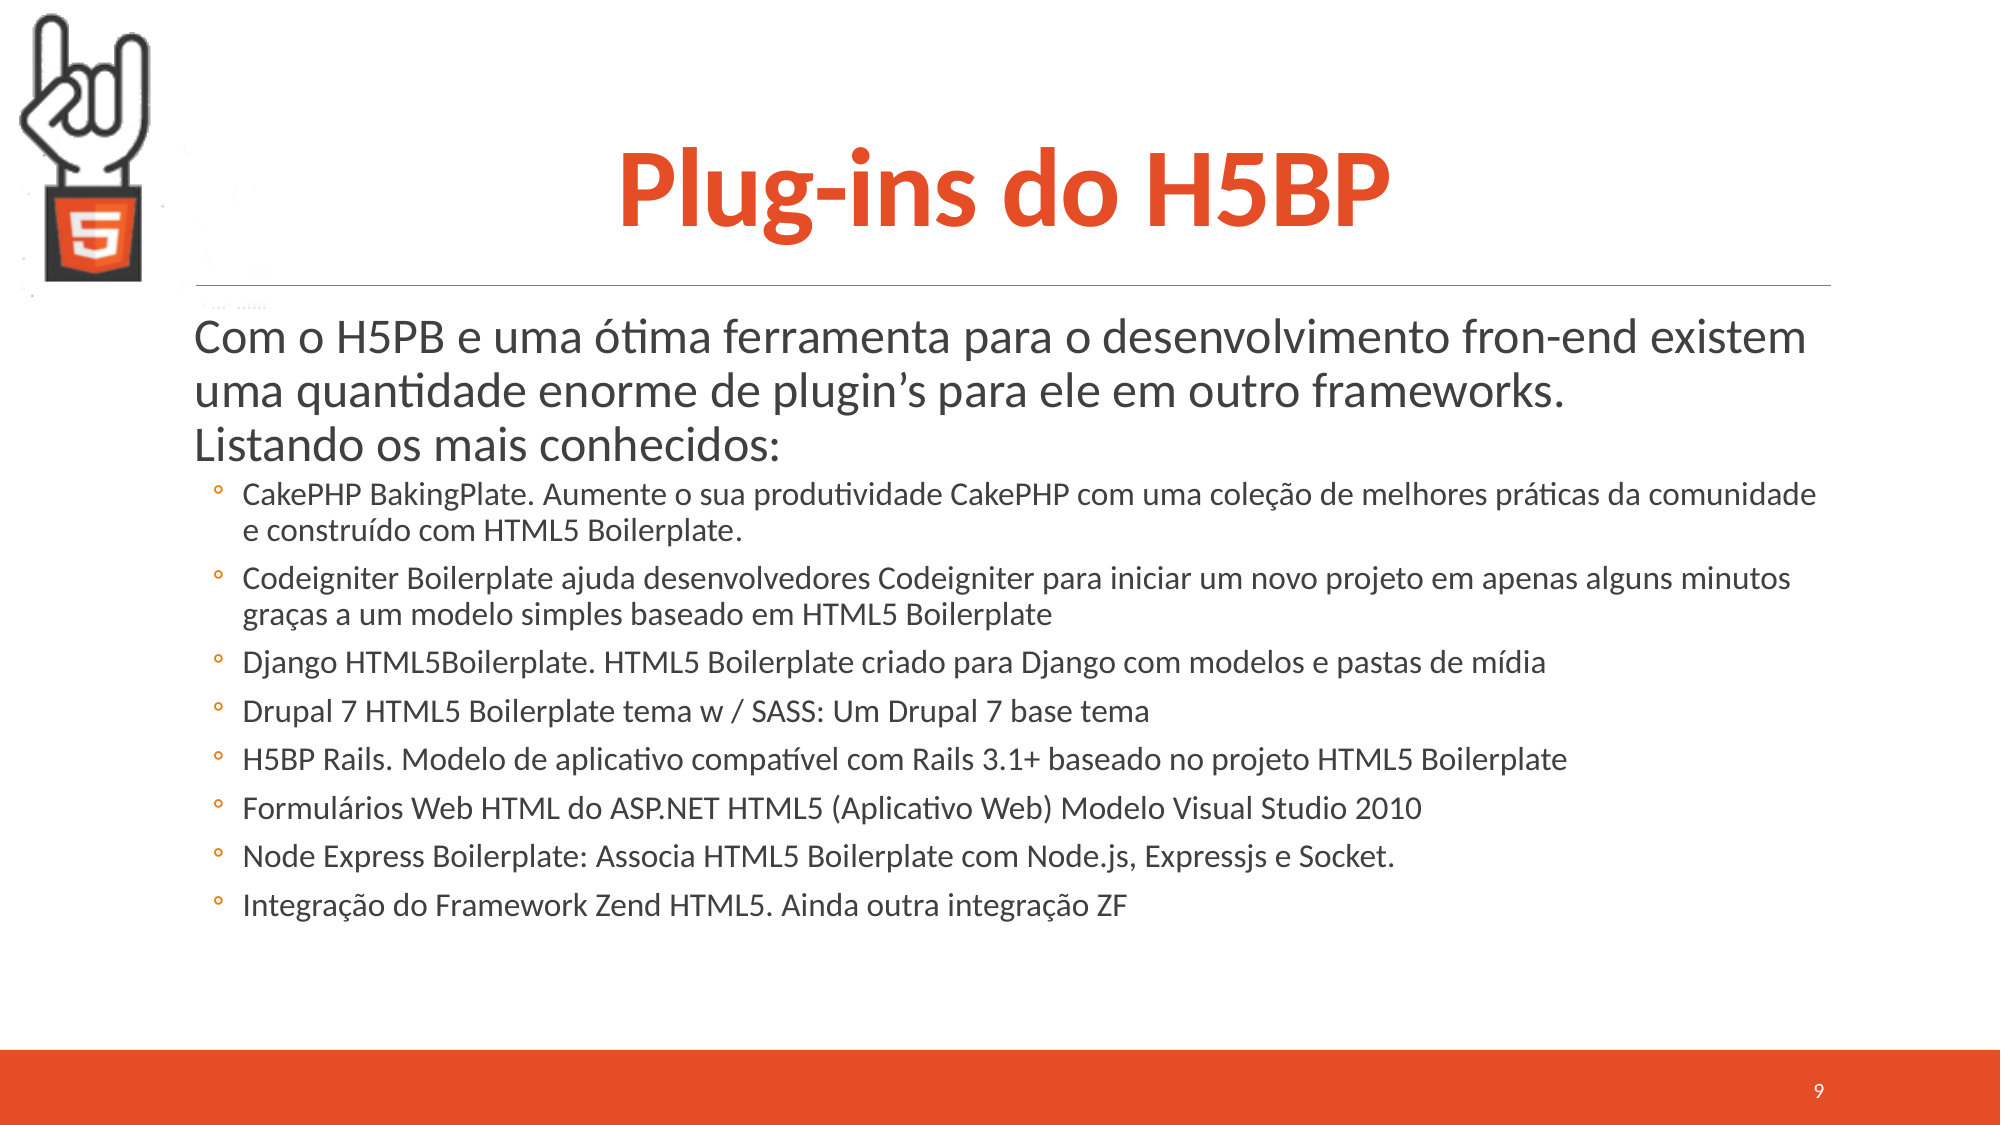

# Plug-ins do H5BP
Com o H5PB e uma ótima ferramenta para o desenvolvimento fron-end existem uma quantidade enorme de plugin’s para ele em outro frameworks.
Listando os mais conhecidos:
CakePHP BakingPlate. Aumente o sua produtividade CakePHP com uma coleção de melhores práticas da comunidade e construído com HTML5 Boilerplate.
Codeigniter Boilerplate ajuda desenvolvedores Codeigniter para iniciar um novo projeto em apenas alguns minutos graças a um modelo simples baseado em HTML5 Boilerplate
Django HTML5Boilerplate. HTML5 Boilerplate criado para Django com modelos e pastas de mídia
Drupal 7 HTML5 Boilerplate tema w / SASS: Um Drupal 7 base tema
H5BP Rails. Modelo de aplicativo compatível com Rails 3.1+ baseado no projeto HTML5 Boilerplate
Formulários Web HTML do ASP.NET HTML5 (Aplicativo Web) Modelo Visual Studio 2010
Node Express Boilerplate: Associa HTML5 Boilerplate com Node.js, Expressjs e Socket.
Integração do Framework Zend HTML5. Ainda outra integração ZF

9